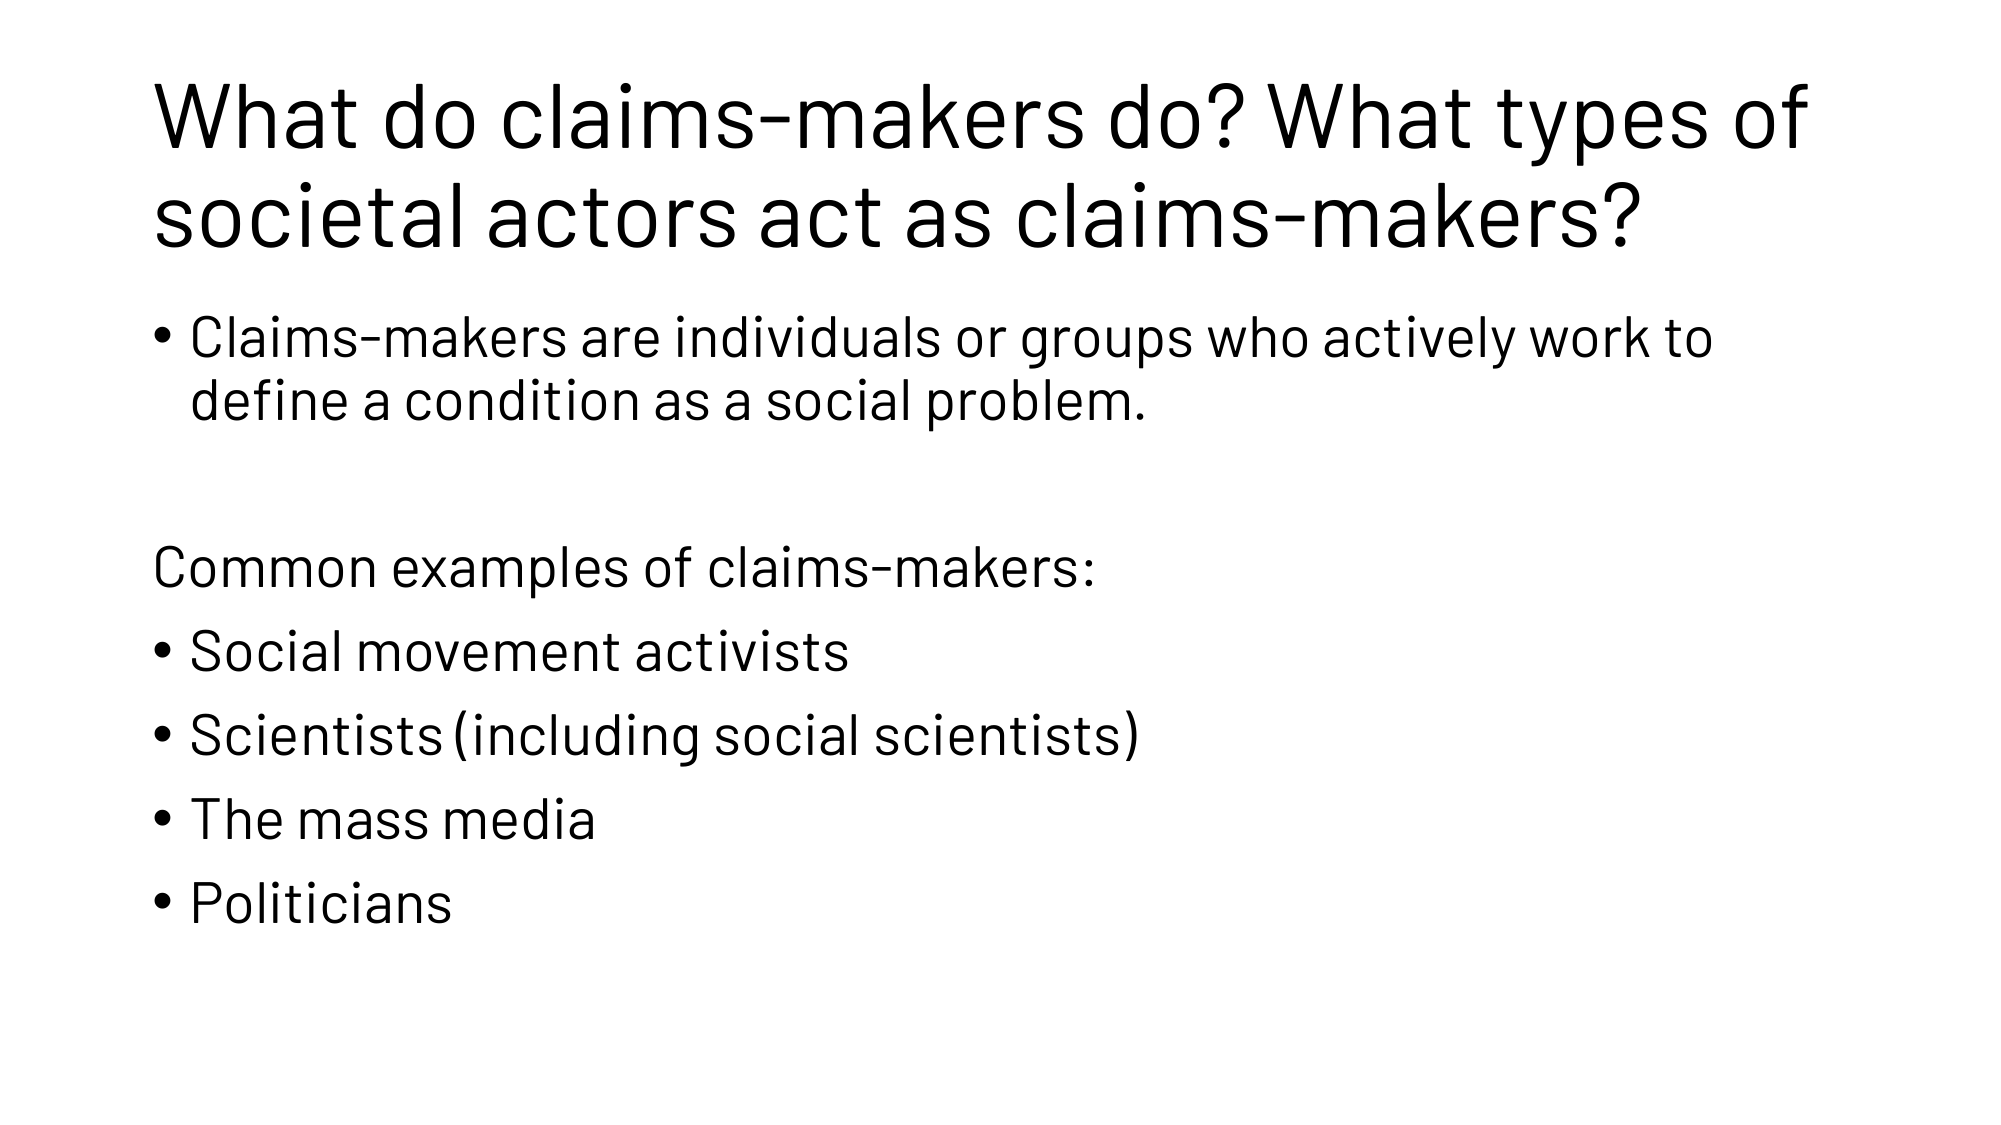

# What do claims-makers do? What types of societal actors act as claims-makers?
Claims-makers are individuals or groups who actively work to define a condition as a social problem.

Common examples of claims-makers:
Social movement activists
Scientists (including social scientists)
The mass media
Politicians